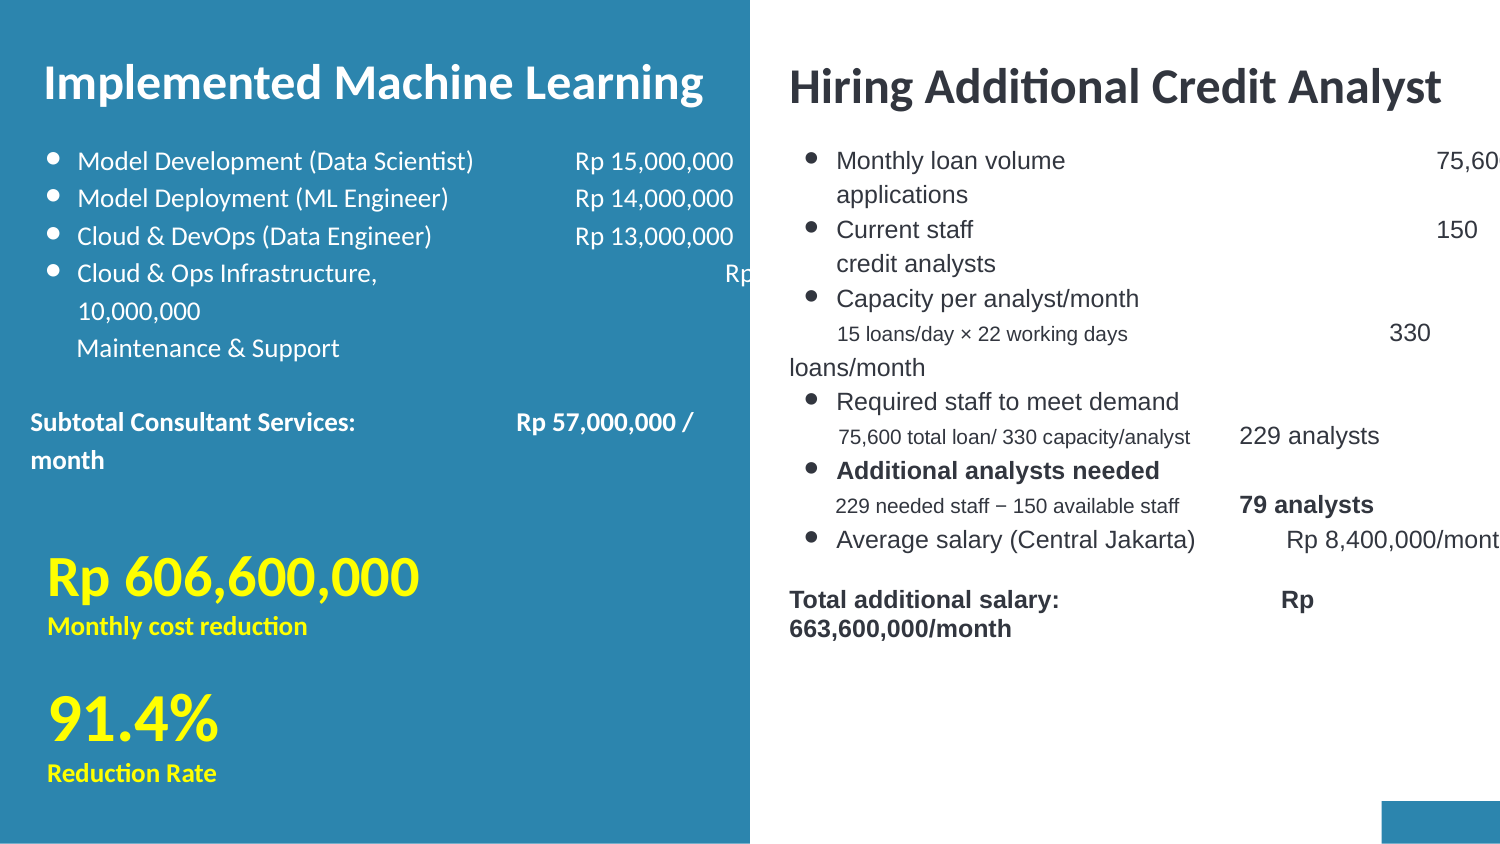

# Implemented Machine Learning
Hiring Additional Credit Analyst
Model Development (Data Scientist)	        Rp 15,000,000
Model Deployment (ML Engineer)	        Rp 14,000,000
Cloud & DevOps (Data Engineer)	        Rp 13,000,000
Cloud & Ops Infrastructure,		        Rp 10,000,000
   Maintenance & Support

Subtotal Consultant Services:	      Rp 57,000,000 / month

Monthly loan volume 			75,600 applications
Current staff				150 credit analysts
Capacity per analyst/month
       15 loans/day × 22 working days 		330 loans/month
Required staff to meet demand
       75,600 total loan/ 330 capacity/analyst	229 analysts
Additional analysts needed
        229 needed staff − 150 available staff 	79 analysts
Average salary (Central Jakarta) 	Rp 8,400,000/month

Total additional salary: 		      Rp 663,600,000/month

Rp 606,600,000
Monthly cost reduction

91.4%
Reduction Rate